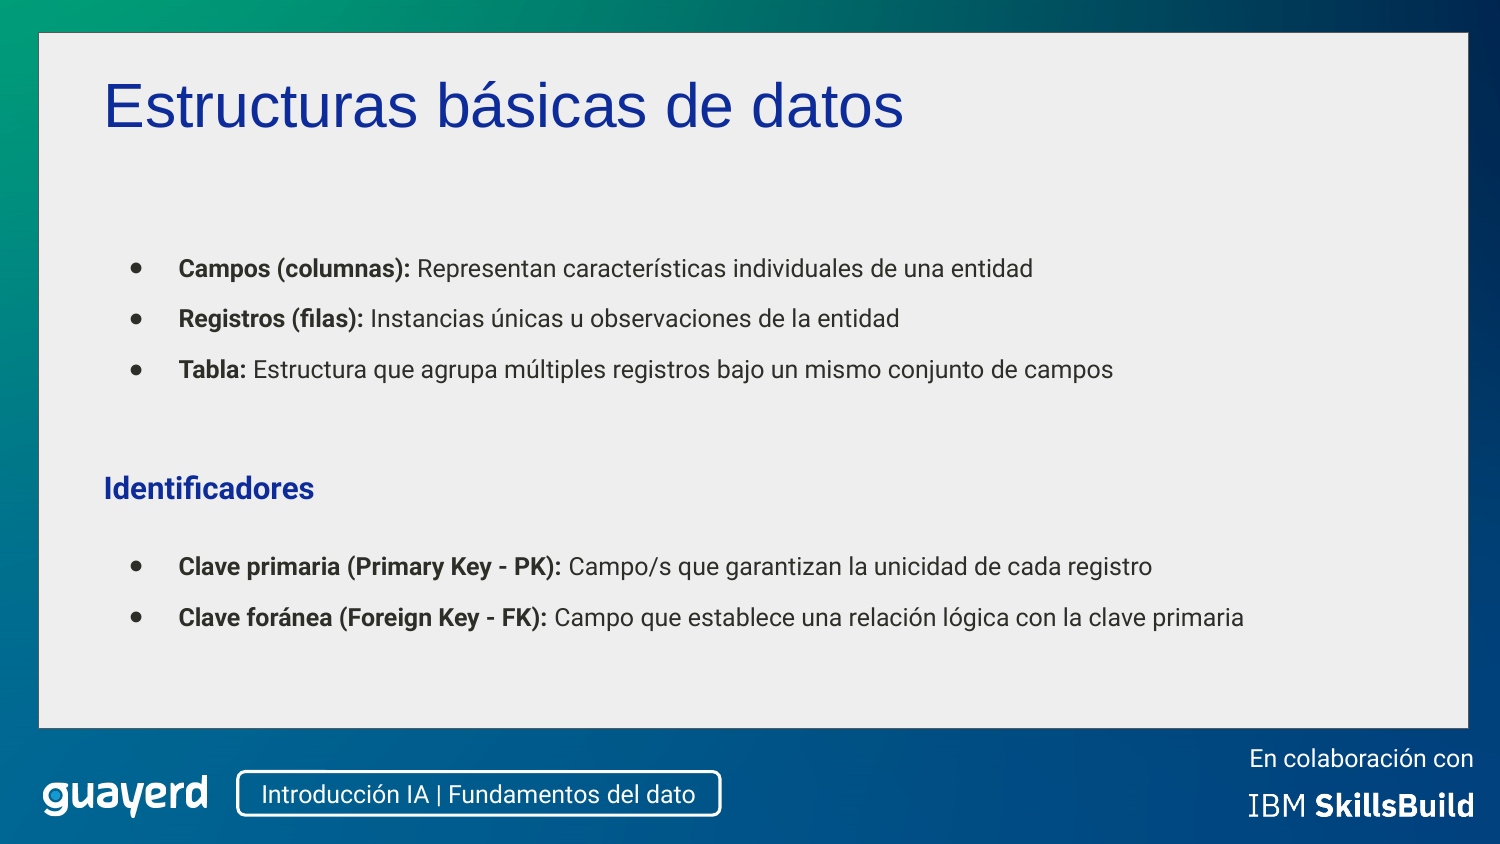

Estructuras básicas de datos

Campos (columnas): Representan características individuales de una entidad
Registros (filas): Instancias únicas u observaciones de la entidad
Tabla: Estructura que agrupa múltiples registros bajo un mismo conjunto de campos

Identificadores

Clave primaria (Primary Key - PK): Campo/s que garantizan la unicidad de cada registro
Clave foránea (Foreign Key - FK): Campo que establece una relación lógica con la clave primaria
Introducción IA | Fundamentos del dato